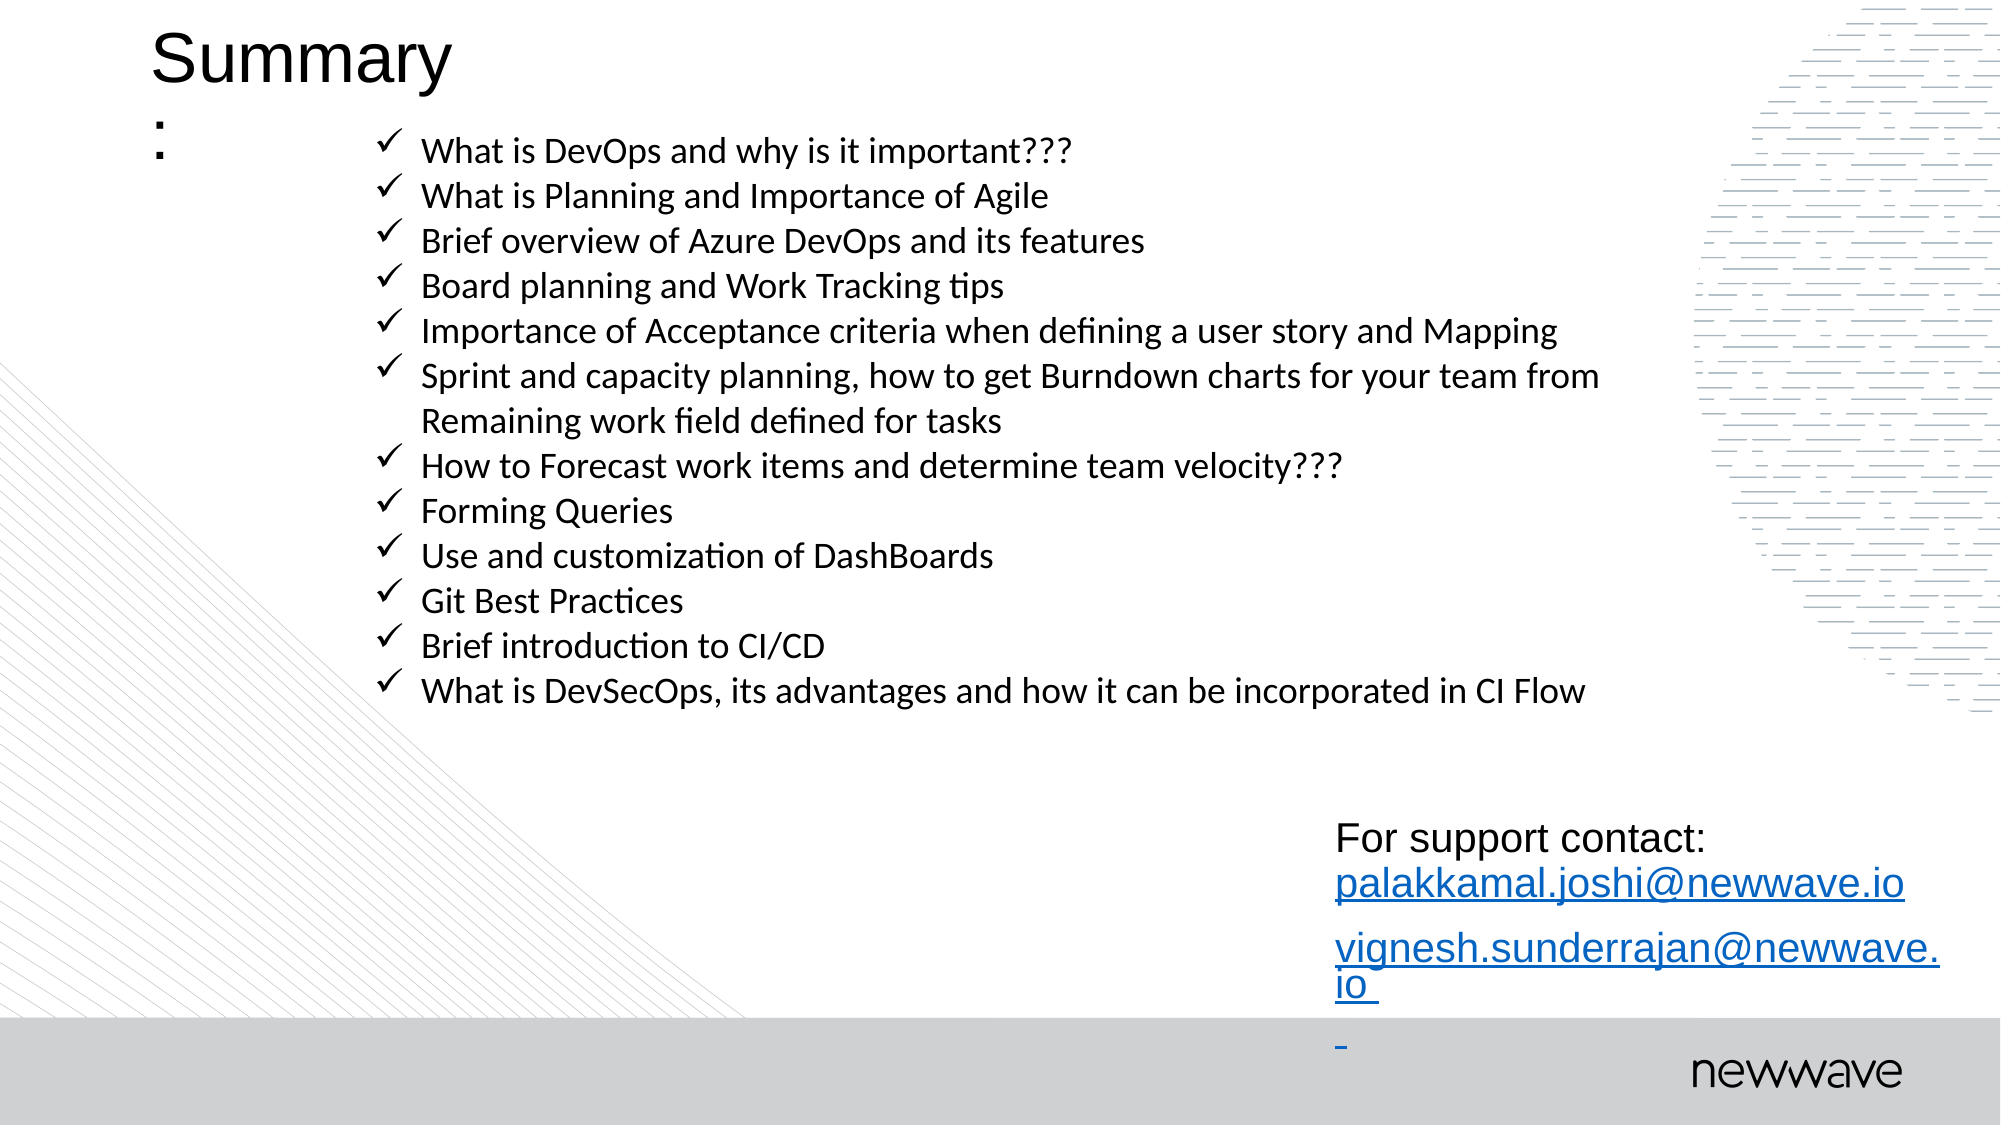

Summary:
What is DevOps and why is it important???
What is Planning and Importance of Agile
Brief overview of Azure DevOps and its features
Board planning and Work Tracking tips
Importance of Acceptance criteria when defining a user story and Mapping
Sprint and capacity planning, how to get Burndown charts for your team from Remaining work field defined for tasks
How to Forecast work items and determine team velocity???
Forming Queries
Use and customization of DashBoards
Git Best Practices
Brief introduction to CI/CD
What is DevSecOps, its advantages and how it can be incorporated in CI Flow

For support contact: palakkamal.joshi@newwave.io
vignesh.sunderrajan@newwave.io